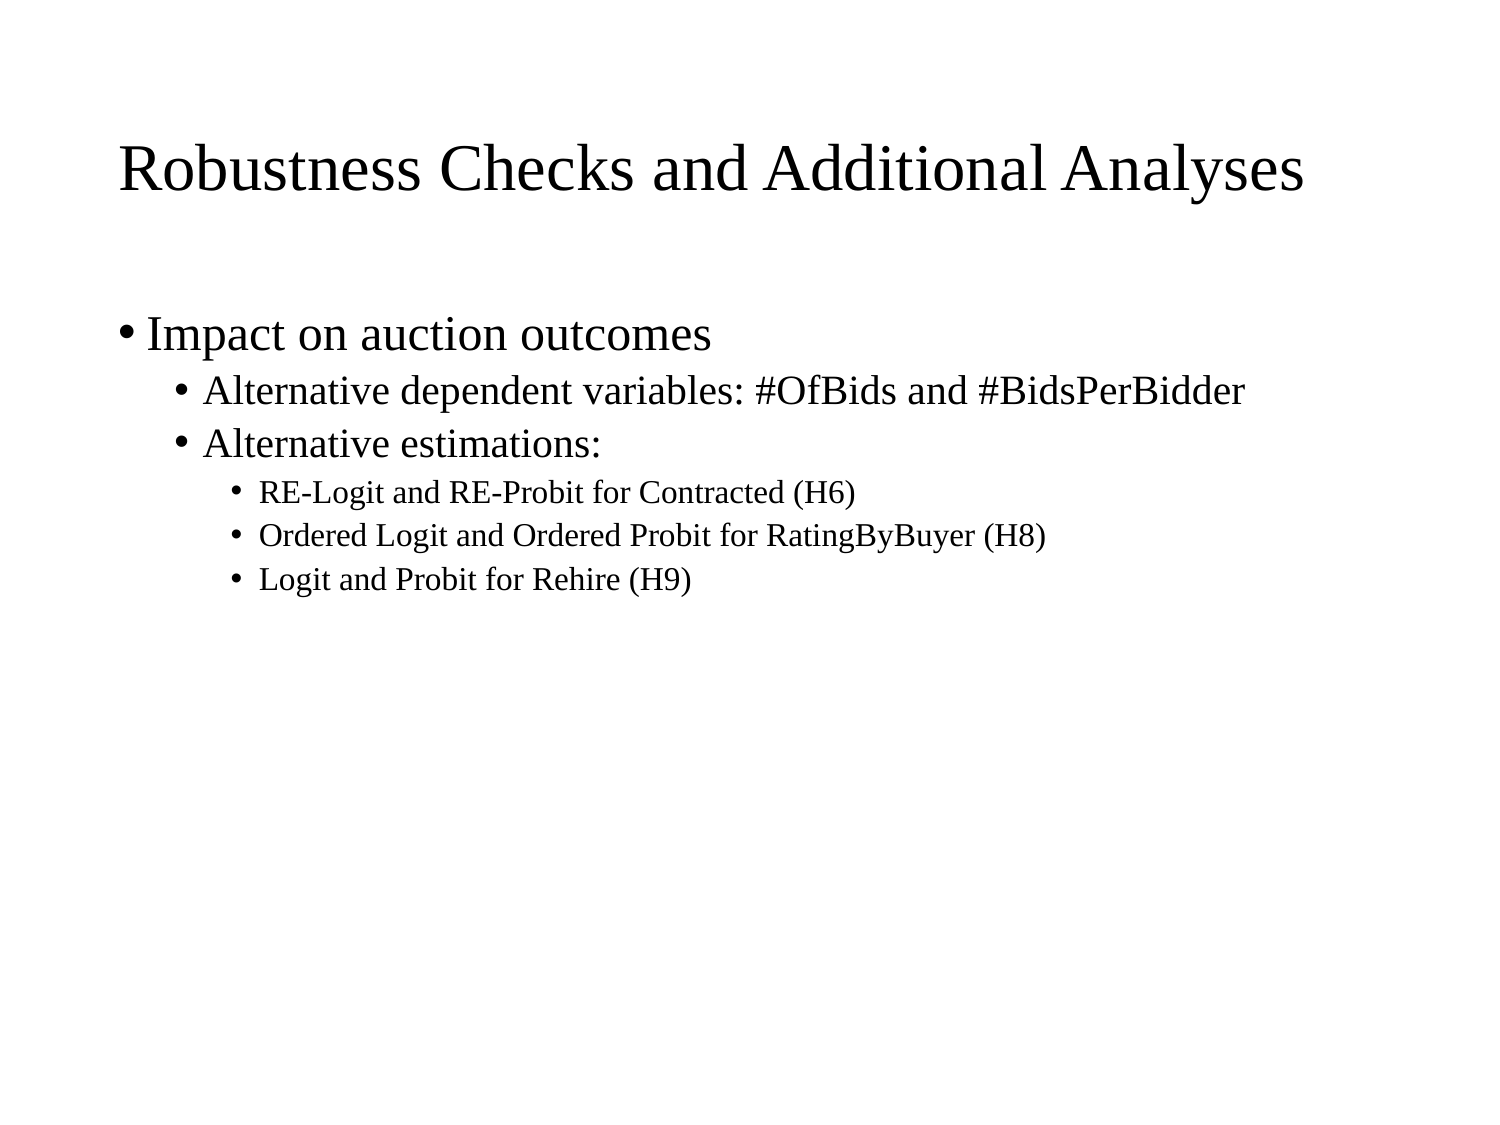

# Robustness Checks and Additional Analyses
Impact on auction outcomes
Alternative dependent variables: #OfBids and #BidsPerBidder
Alternative estimations:
RE-Logit and RE-Probit for Contracted (H6)
Ordered Logit and Ordered Probit for RatingByBuyer (H8)
Logit and Probit for Rehire (H9)